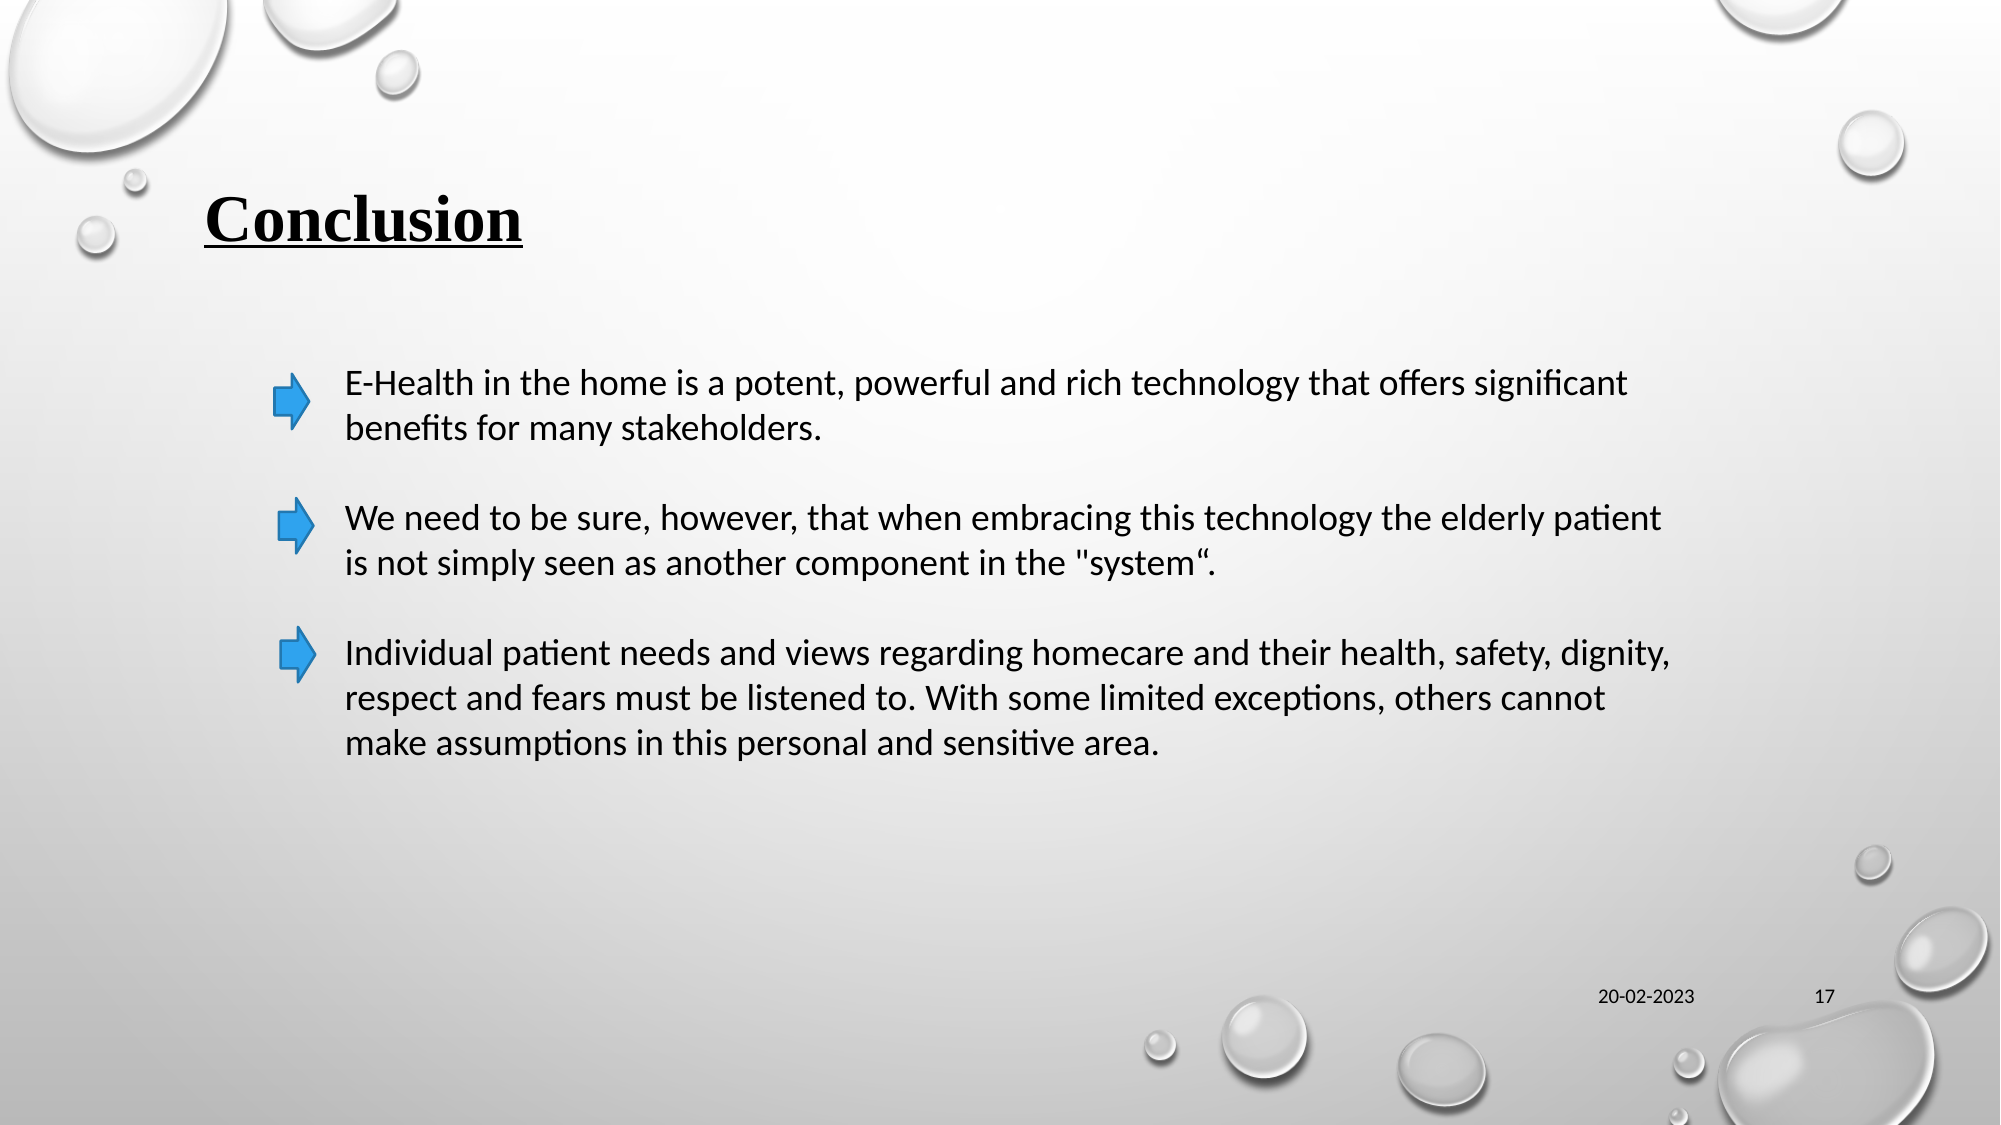

Conclusion
E-Health in the home is a potent, powerful and rich technology that offers significant benefits for many stakeholders.

We need to be sure, however, that when embracing this technology the elderly patient is not simply seen as another component in the "system“.

Individual patient needs and views regarding homecare and their health, safety, dignity, respect and fears must be listened to. With some limited exceptions, others cannot make assumptions in this personal and sensitive area.

20-02-2023
17